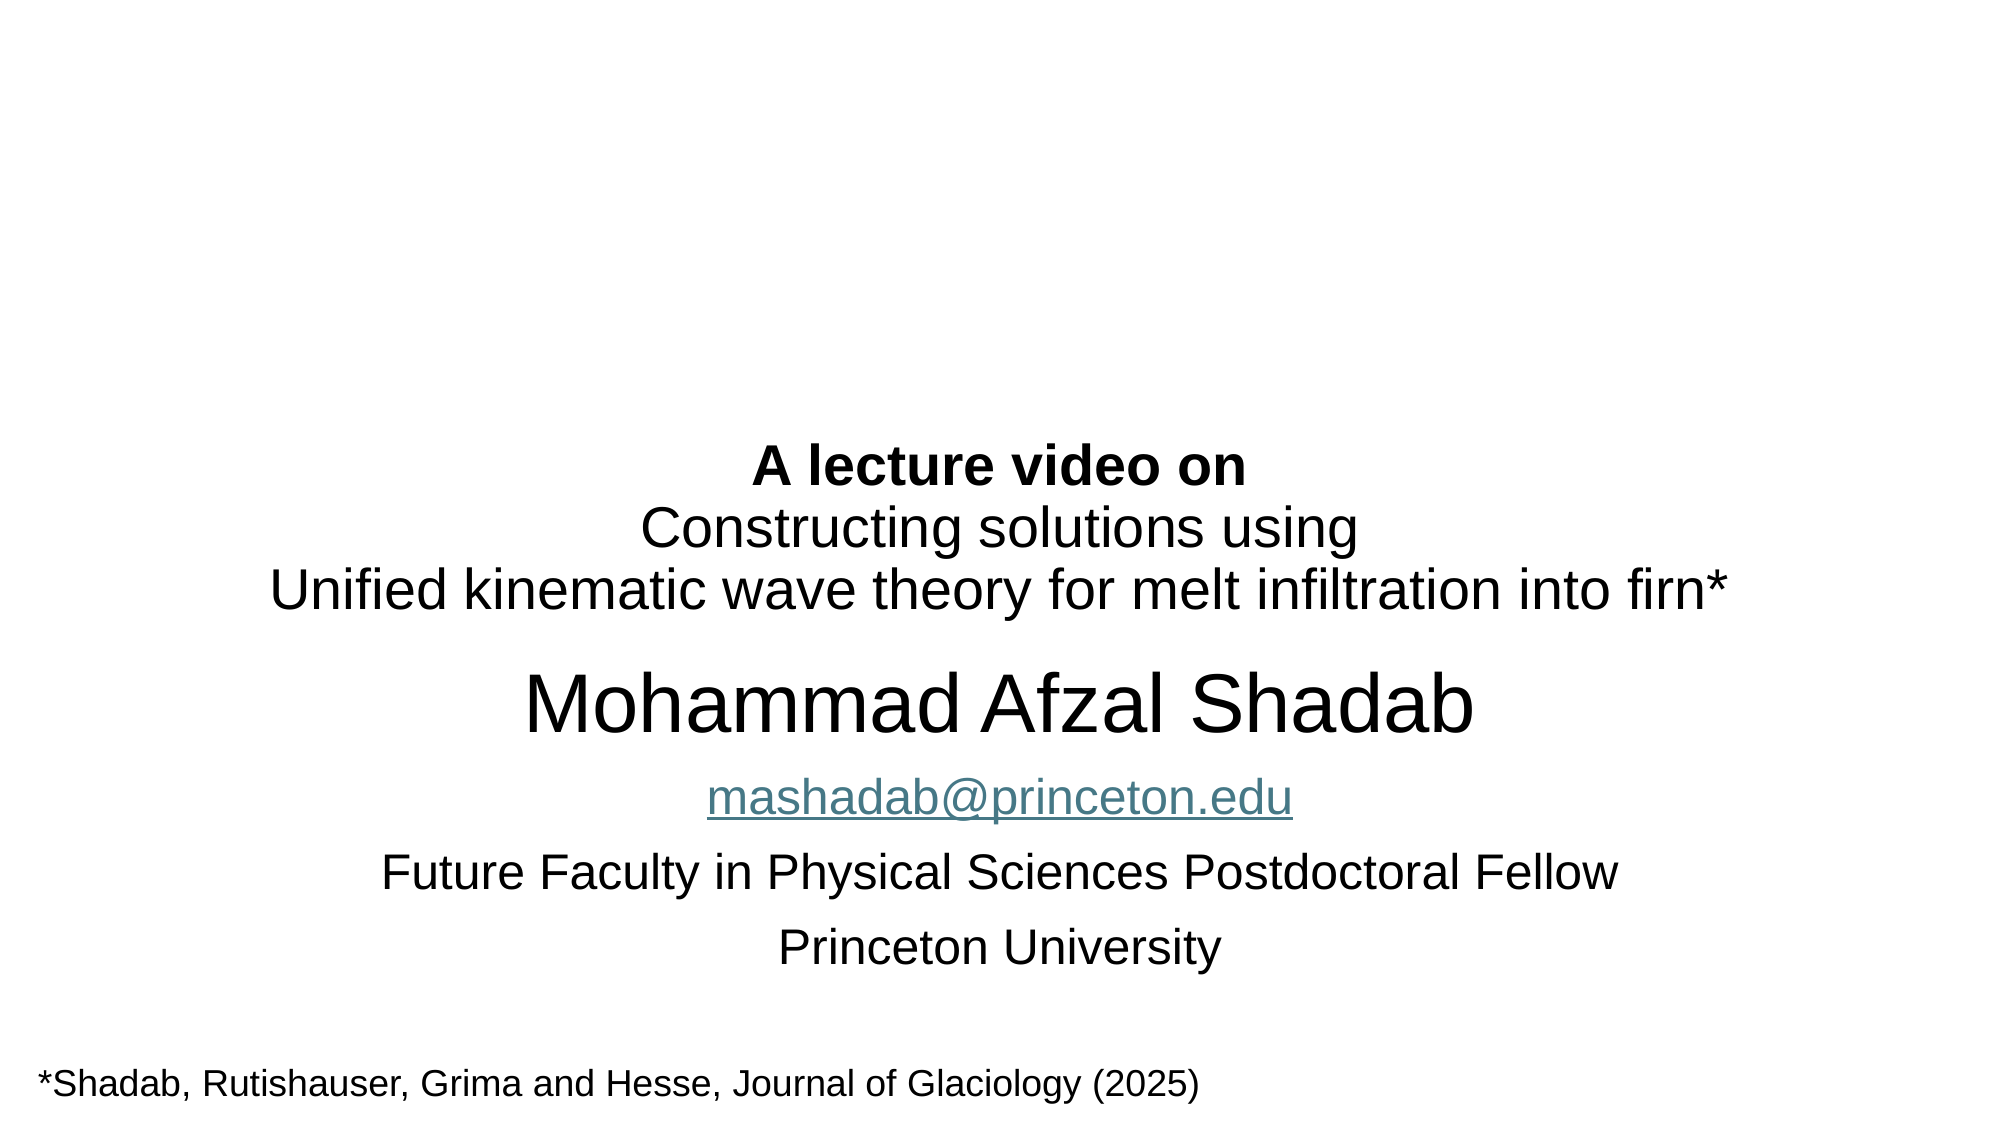

# A lecture video on Constructing solutions using Unified kinematic wave theory for melt infiltration into firn*
Mohammad Afzal Shadab
mashadab@princeton.edu
Future Faculty in Physical Sciences Postdoctoral Fellow
Princeton University
*Shadab, Rutishauser, Grima and Hesse, Journal of Glaciology (2025)